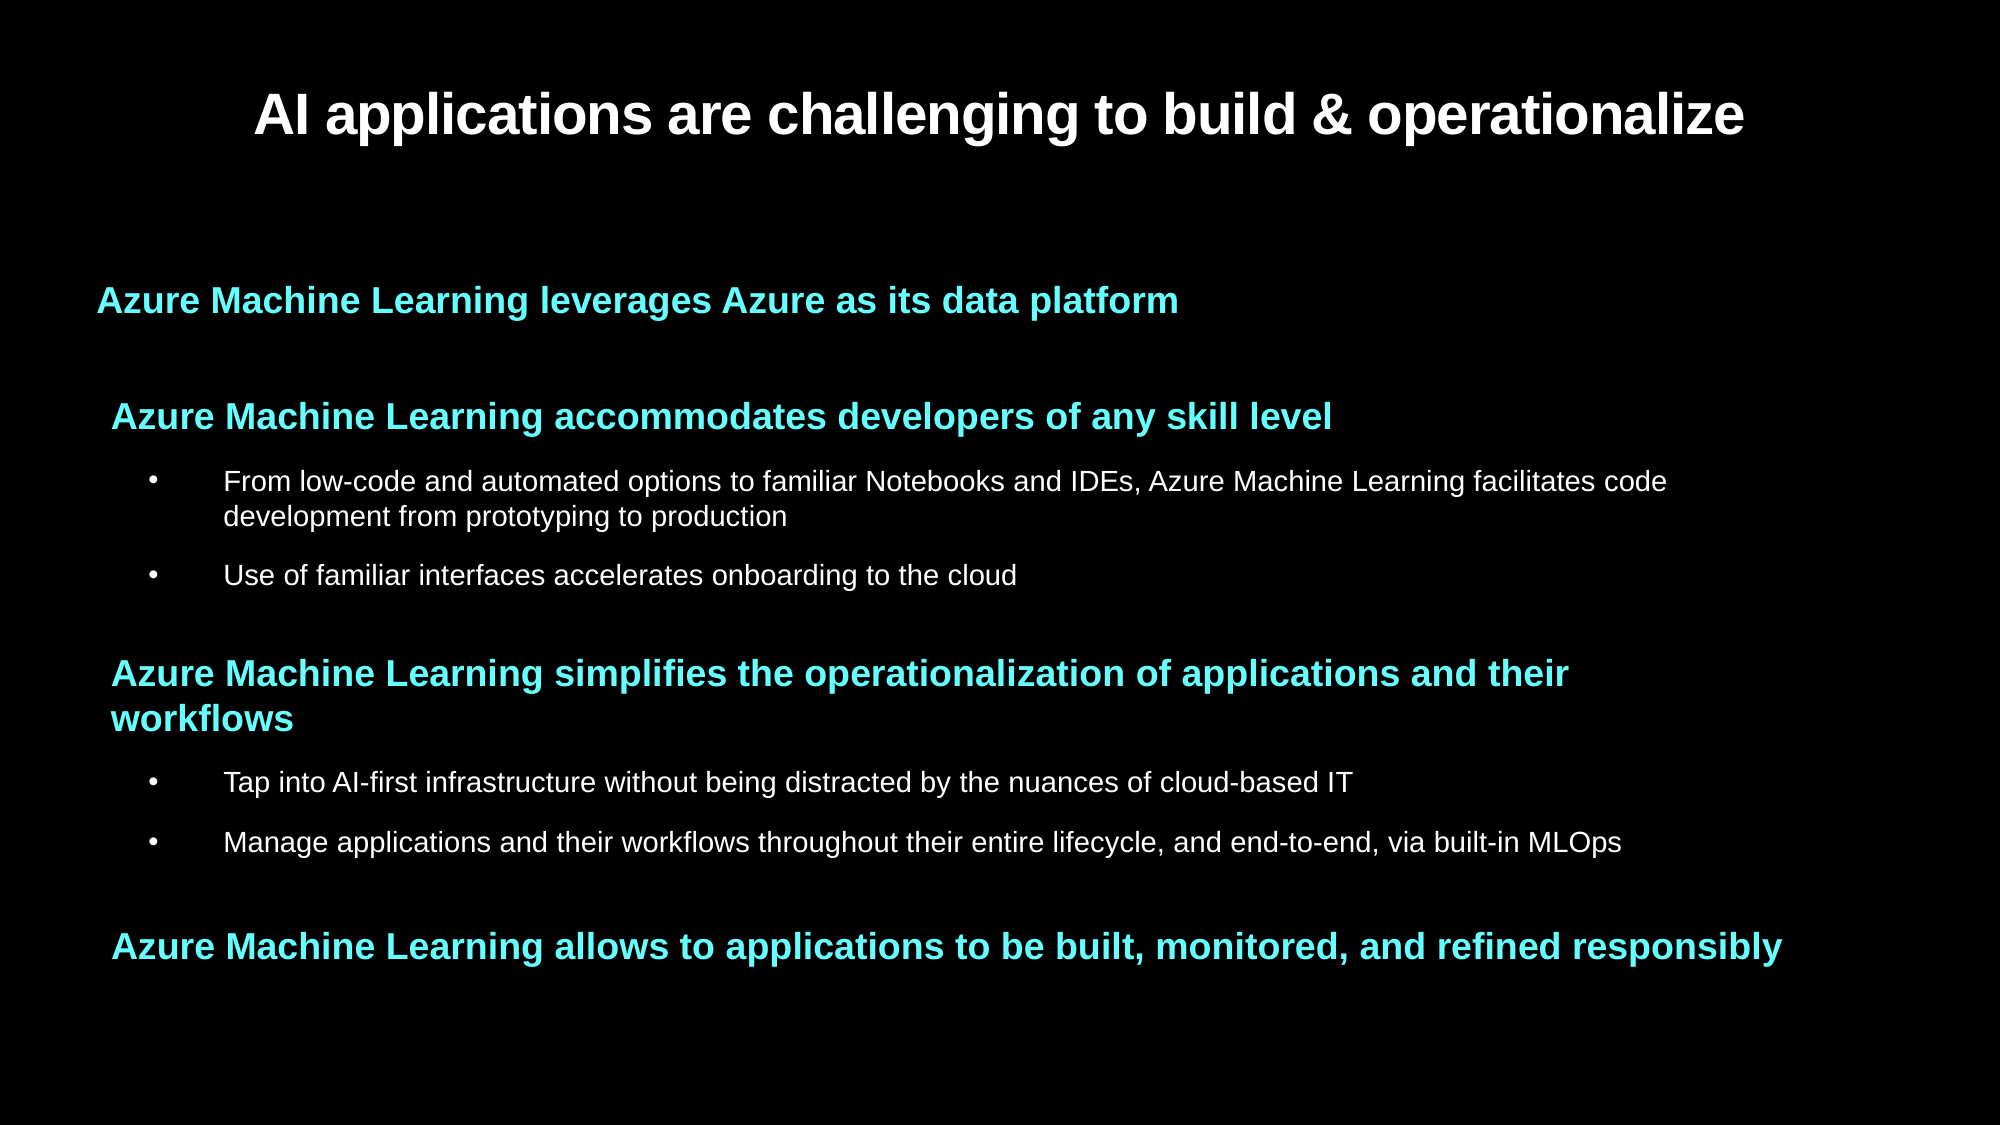

# AI applications are challenging to build & operationalize
Azure Machine Learning leverages Azure as its data platform
Azure Machine Learning accommodates developers of any skill level
From low-code and automated options to familiar Notebooks and IDEs, Azure Machine Learning facilitates code development from prototyping to production
Use of familiar interfaces accelerates onboarding to the cloud
Azure Machine Learning simplifies the operationalization of applications and their workflows
Tap into AI-first infrastructure without being distracted by the nuances of cloud-based IT
Manage applications and their workflows throughout their entire lifecycle, and end-to-end, via built-in MLOps
Azure Machine Learning allows to applications to be built, monitored, and refined responsibly